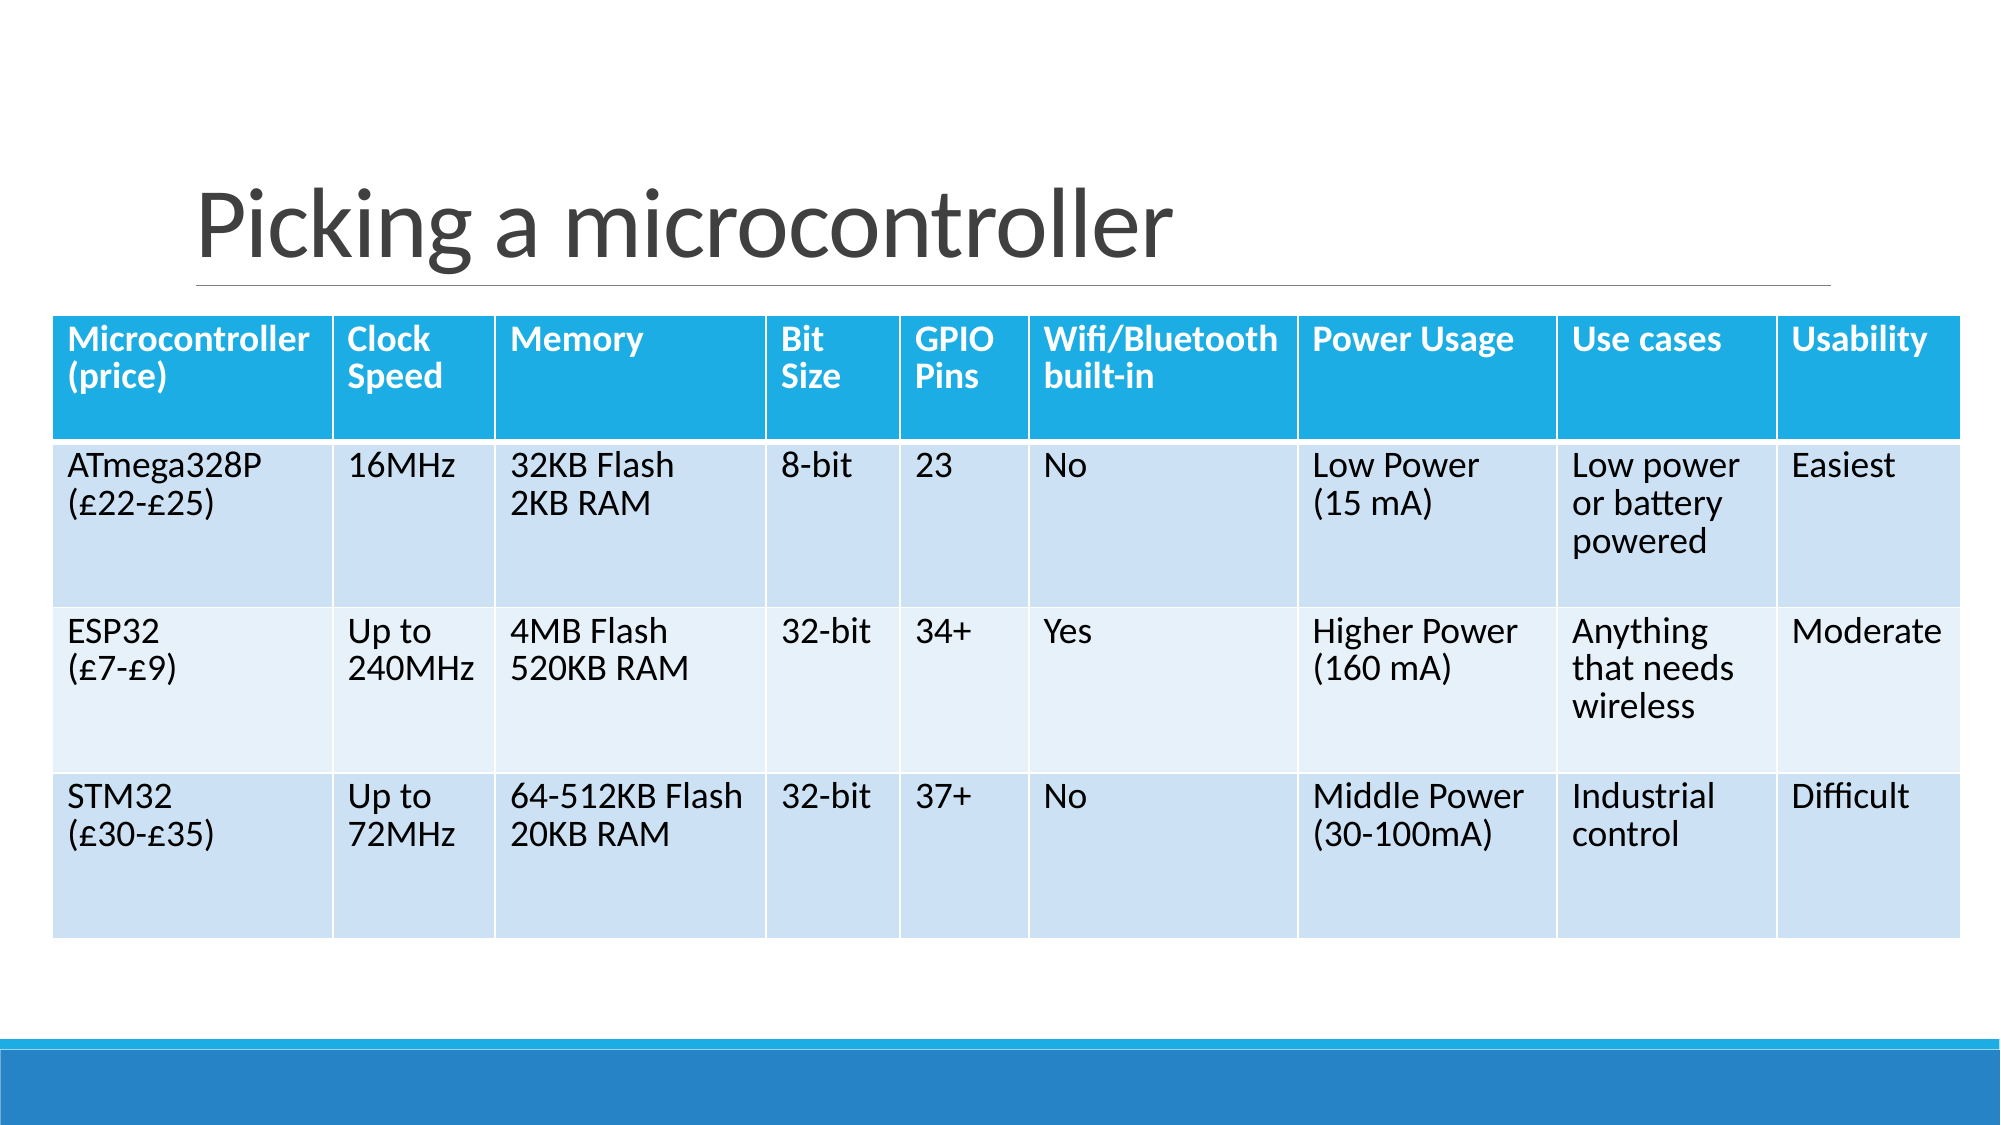

# Picking a microcontroller
| Microcontroller (price) | Clock Speed | Memory | Bit Size | GPIO Pins | Wifi/Bluetooth built-in | Power Usage | Use cases | Usability |
| --- | --- | --- | --- | --- | --- | --- | --- | --- |
| ATmega328P (£22-£25) | 16MHz | 32KB Flash 2KB RAM | 8-bit | 23 | No | Low Power (15 mA) | Low power or battery powered | Easiest |
| ESP32 (£7-£9) | Up to 240MHz | 4MB Flash 520KB RAM | 32-bit | 34+ | Yes | Higher Power (160 mA) | Anything that needs wireless | Moderate |
| STM32 (£30-£35) | Up to 72MHz | 64-512KB Flash 20KB RAM | 32-bit | 37+ | No | Middle Power (30-100mA) | Industrial control | Difficult |